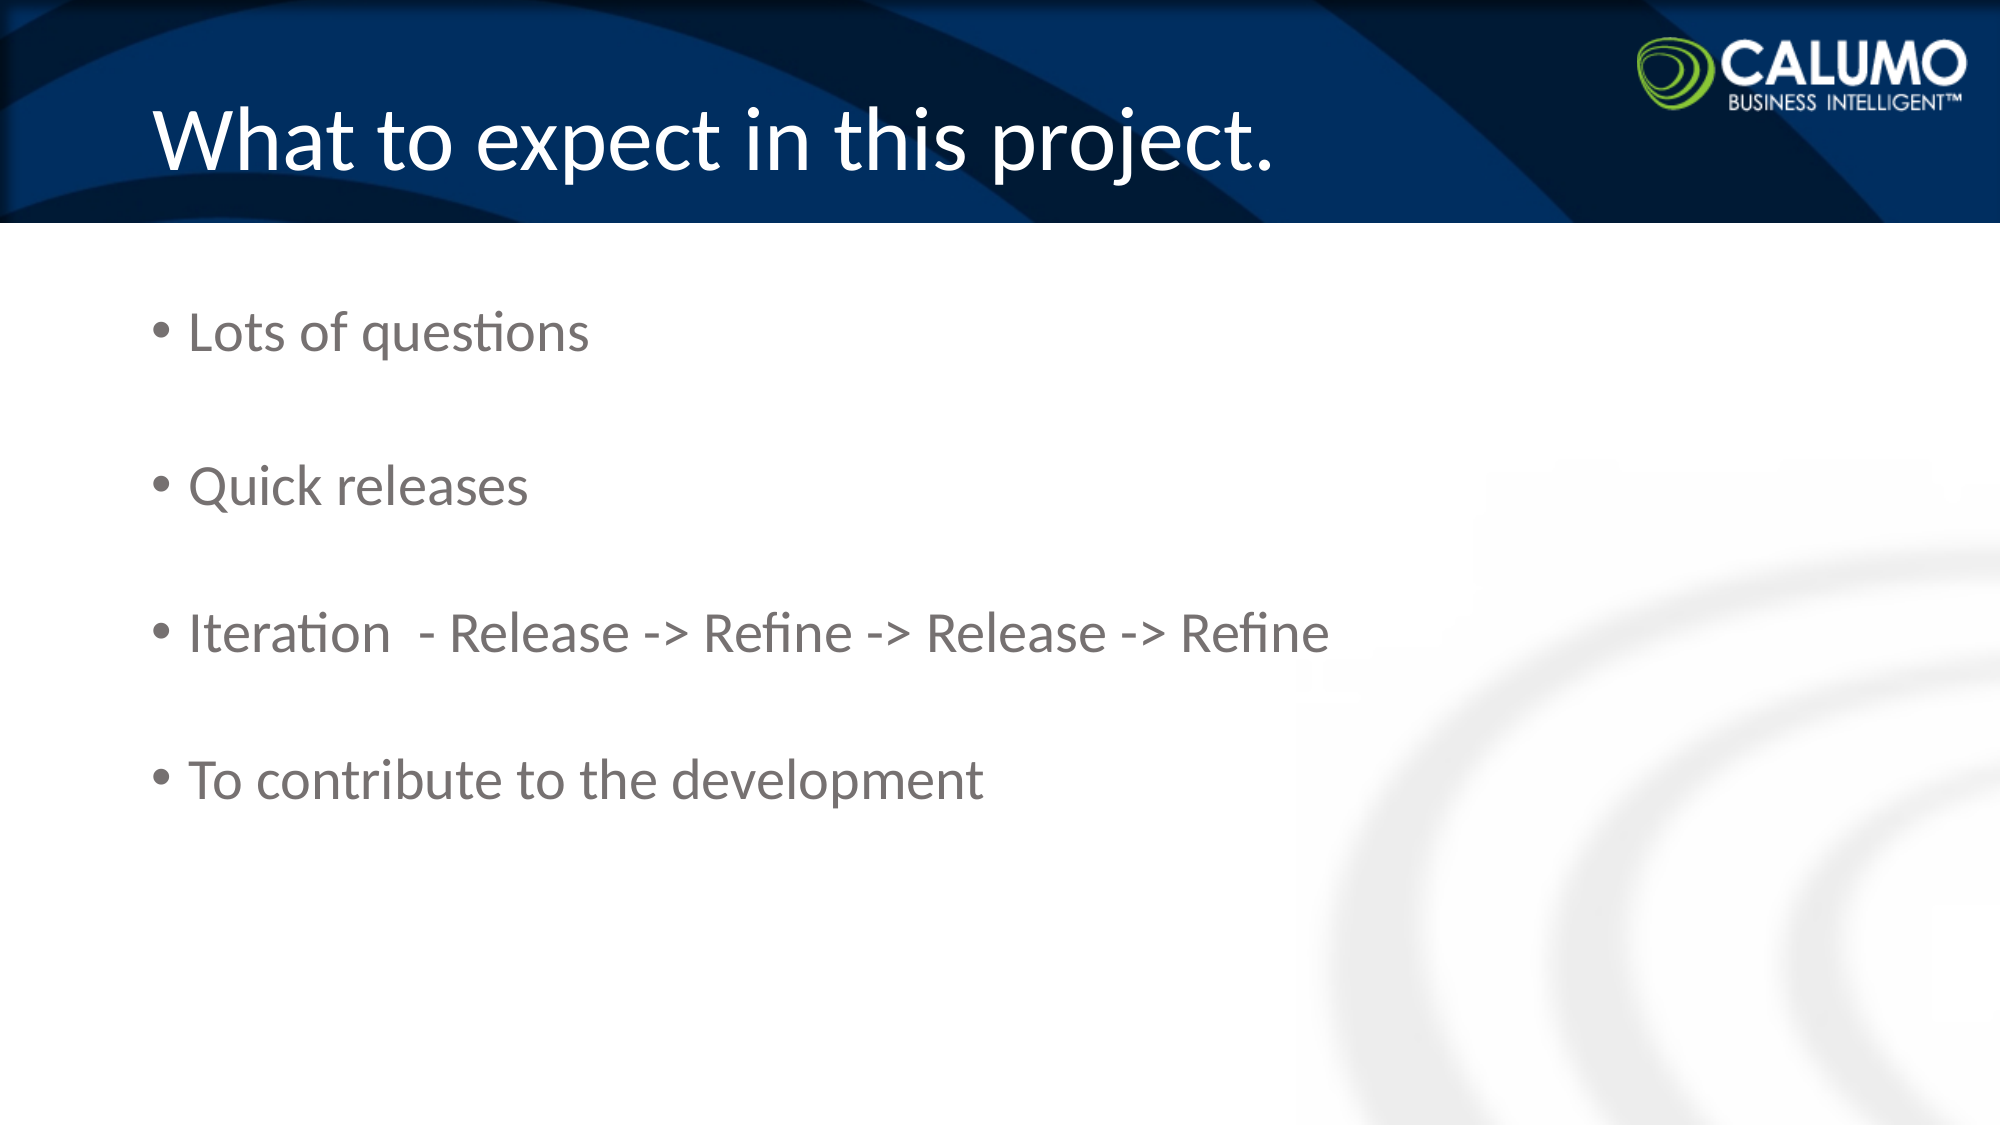

# What to expect in this project.
Lots of questions
Quick releases
Iteration  - Release -> Refine -> Release -> Refine
To contribute to the development